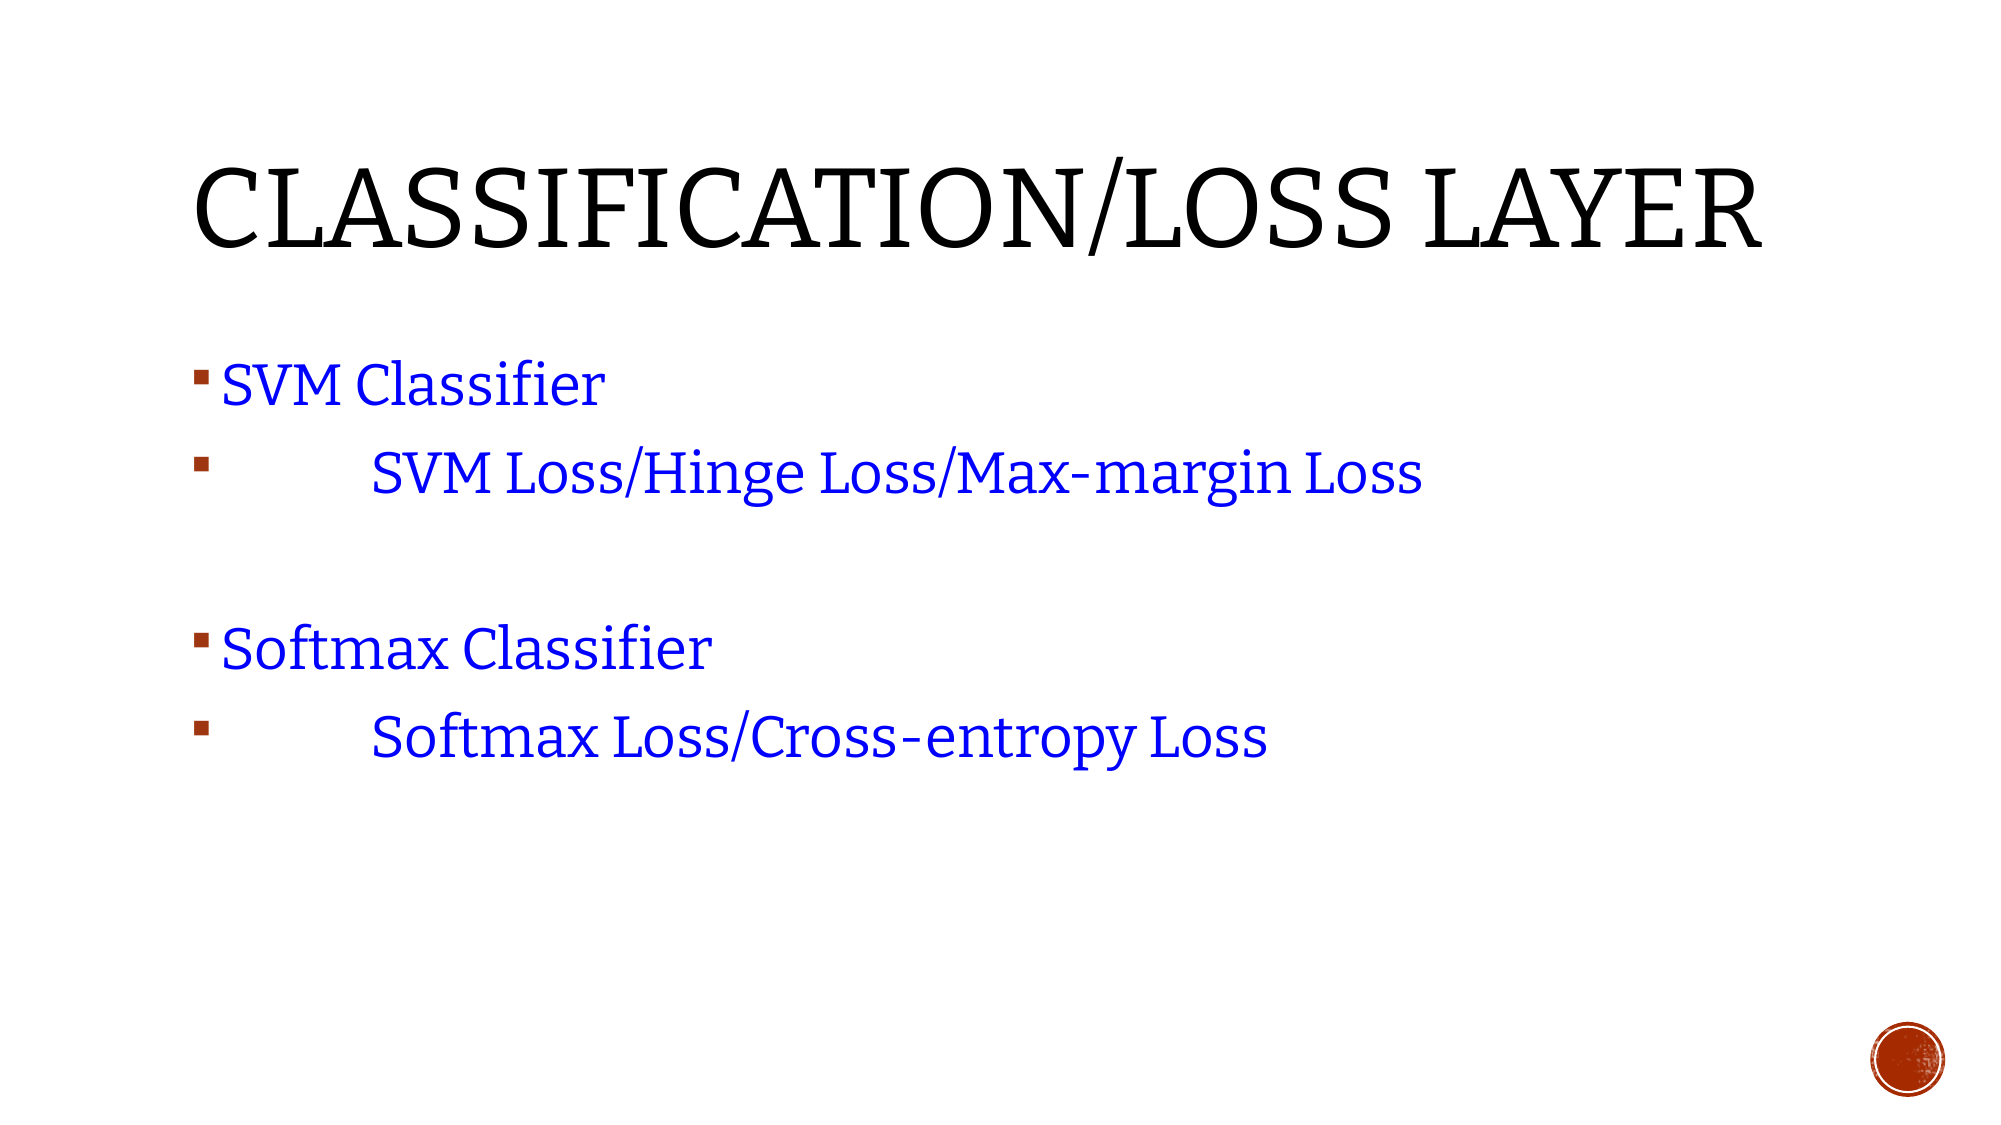

# Classification/Loss Layer
SVM Classifier
	SVM Loss/Hinge Loss/Max-margin Loss

Softmax Classifier
	Softmax Loss/Cross-entropy Loss